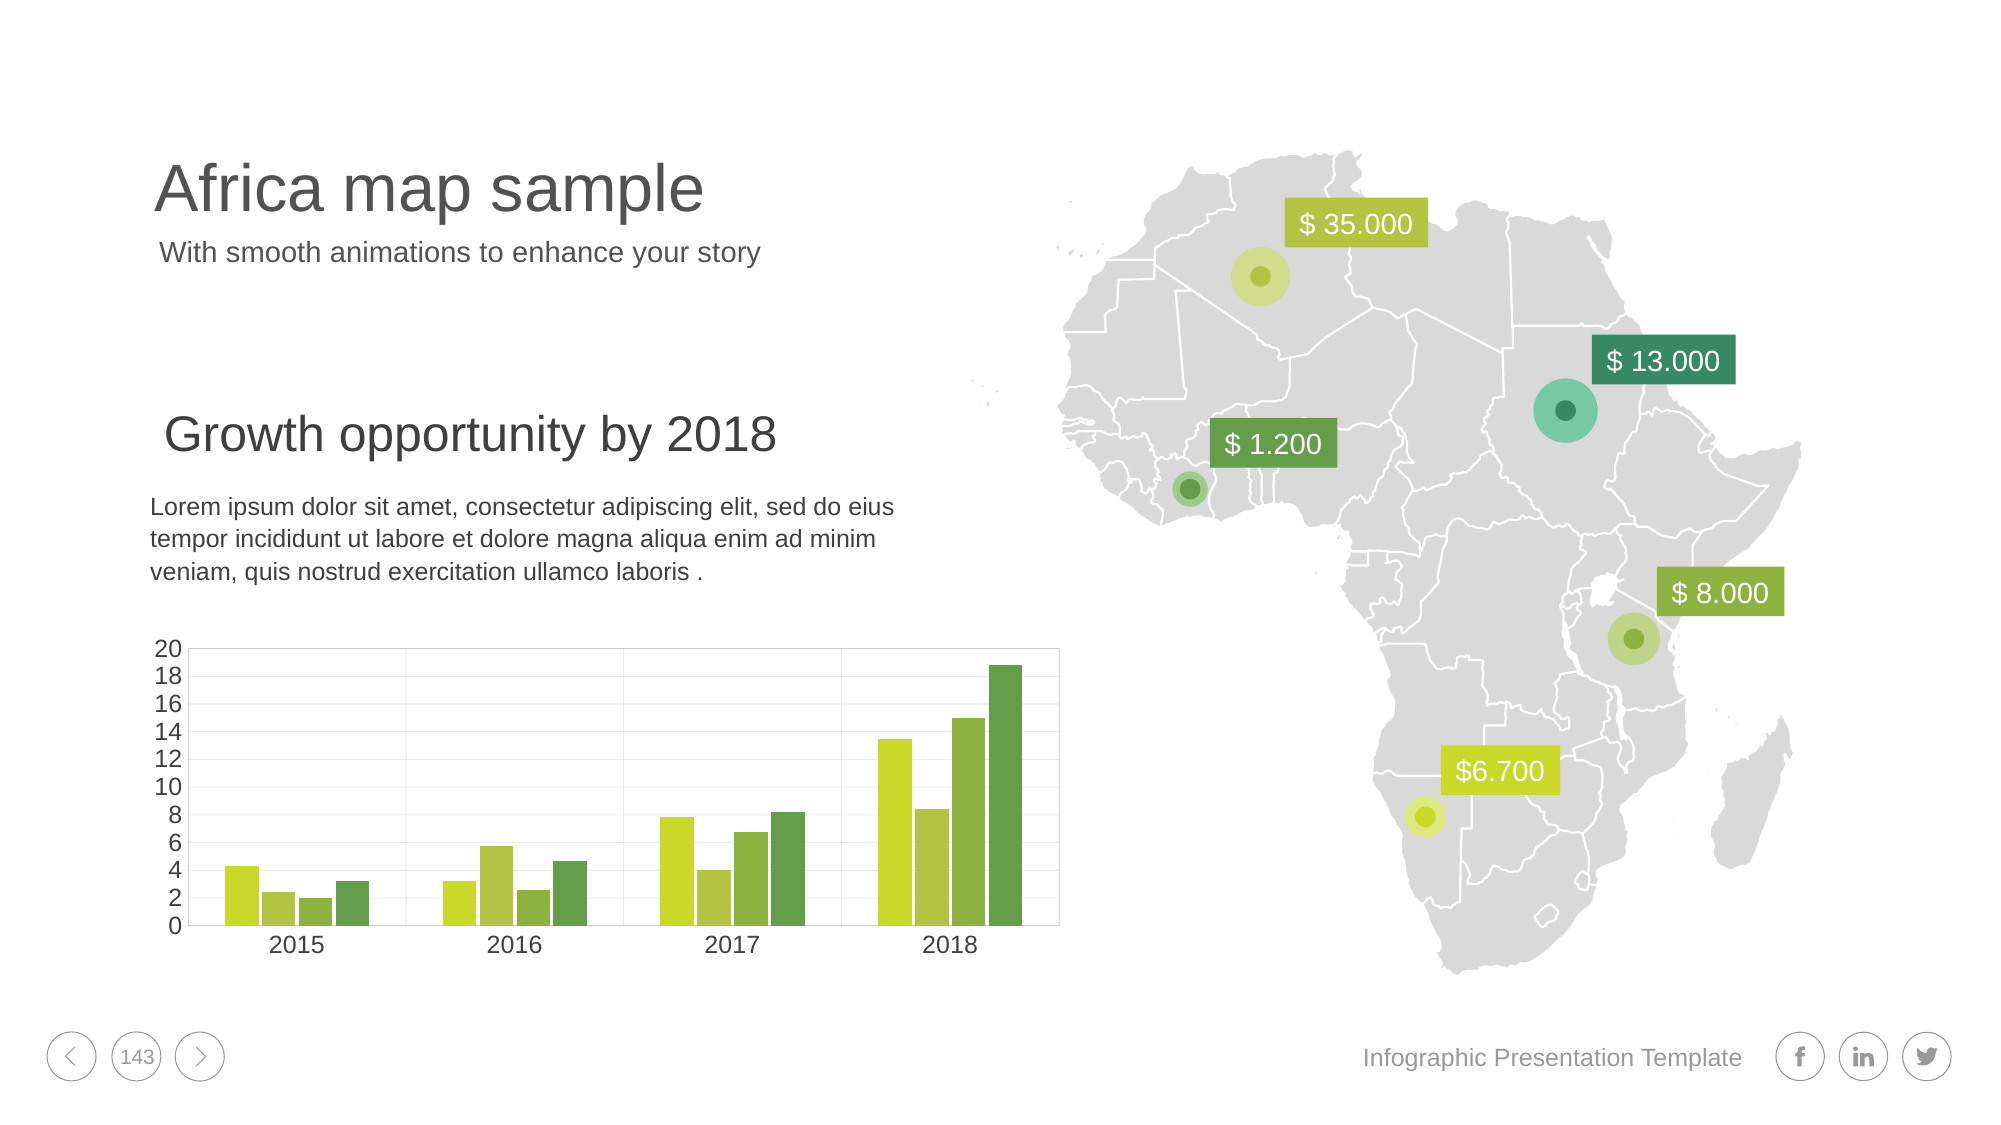

Africa map sample
With smooth animations to enhance your story

$ 35.000

$ 13.000

$ 1.200

$ 8.000

$6.700

Growth opportunity by 2018
Lorem ipsum dolor sit amet, consectetur adipiscing elit, sed do eius tempor incididunt ut labore et dolore magna aliqua enim ad minim veniam, quis nostrud exercitation ullamco laboris .

### Chart

| Category | Series 1 | Series 2 | Series 3 | Series 4 |
|---|---|---|---|---|
| 2015 | 4.3 | 2.4 | 2.0 | 3.2 |
| 2016 | 3.25 | 5.720000000000001 | 2.6 | 4.7 |
| 2017 | 7.875 | 4.050000000000001 | 6.75 | 8.2 |
| 2018 | 13.5 | 8.399999999999999 | 15.0 | 18.8 |
143